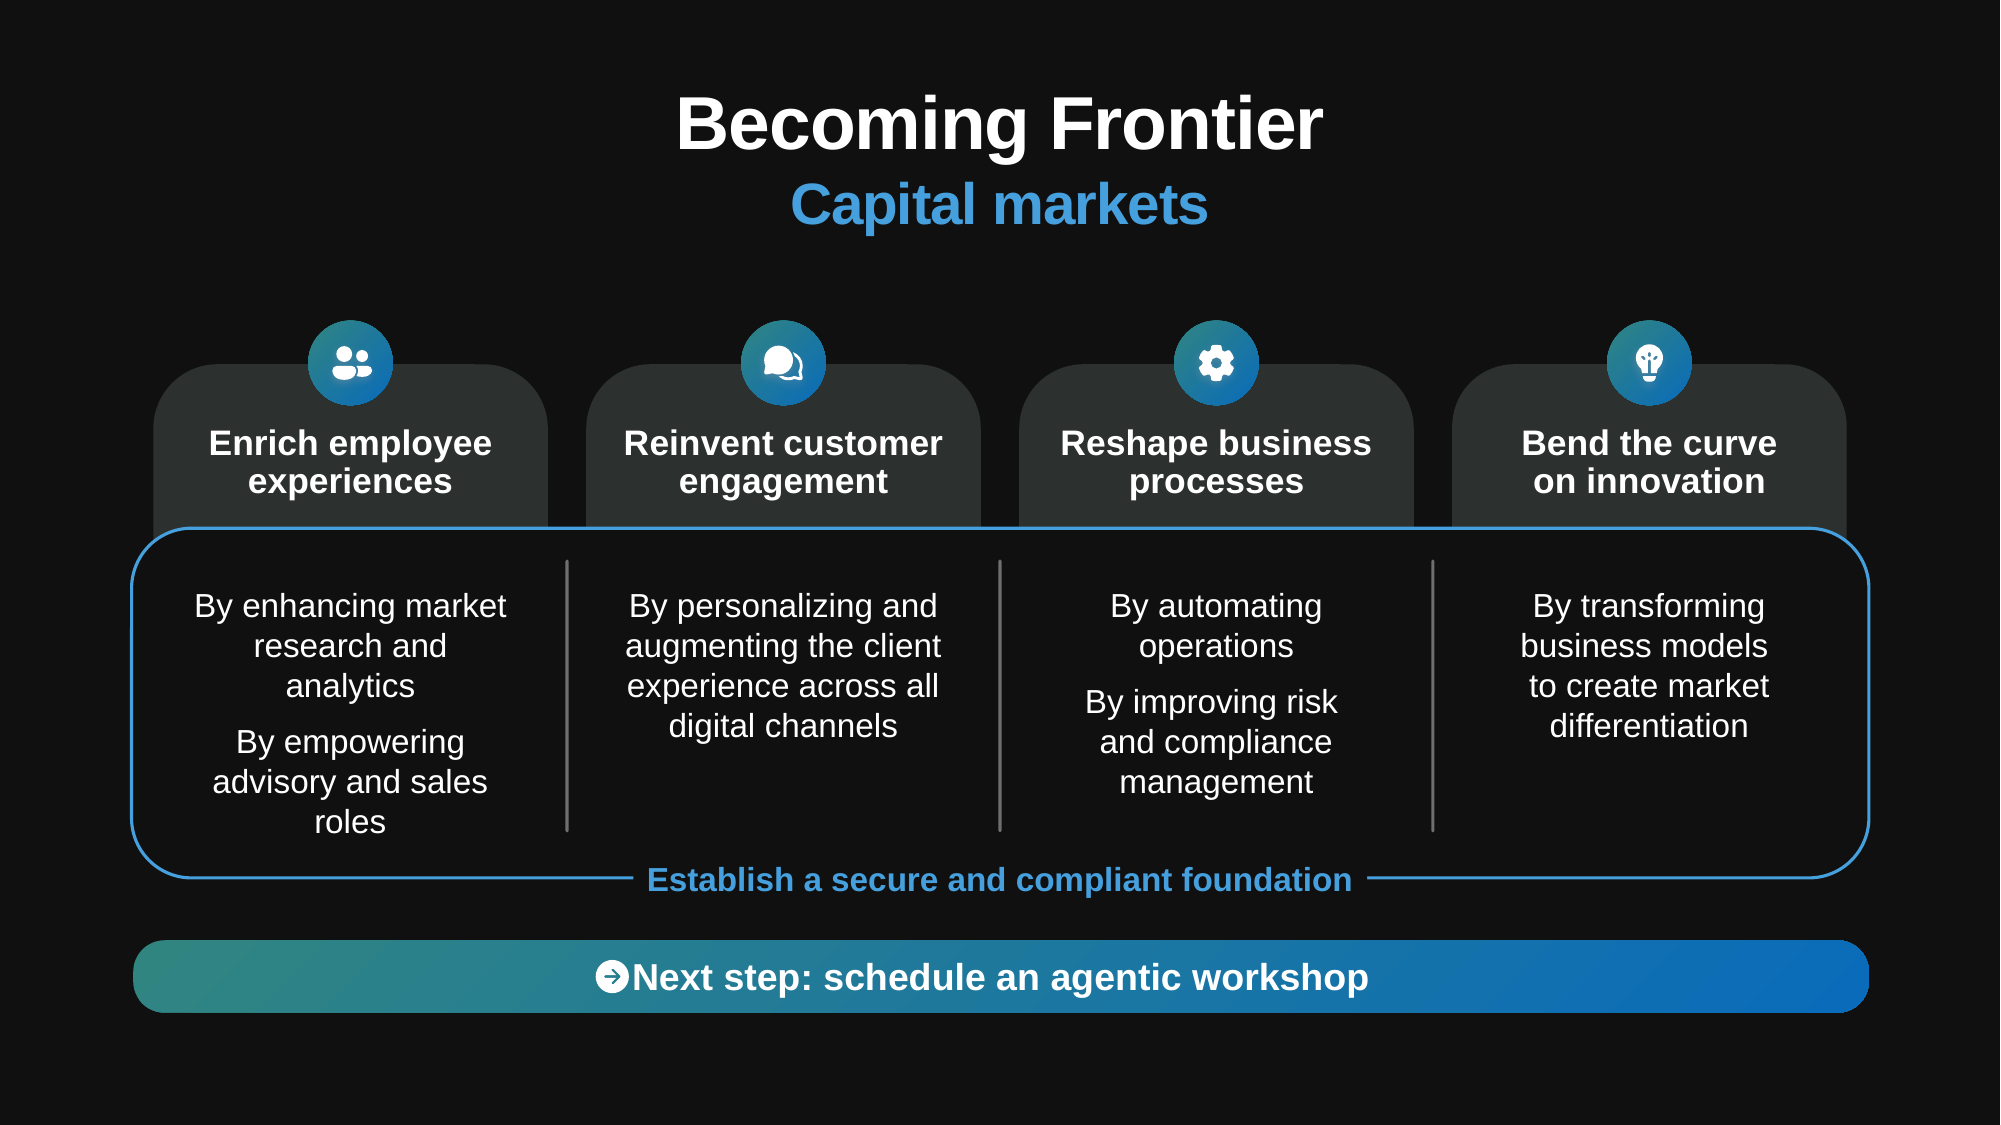

Becoming Frontier: Capital markets
Becoming Frontier
Capital markets

Enrich employee experiences
Reinvent customer engagement
Reshape business processes
Bend the curve
on innovation

By enhancing market research and analytics
By empowering advisory and sales roles
By personalizing and augmenting the client experience across all digital channels
By automating operations
By improving risk
and compliance management
By transforming business models
to create market differentiation
Establish a secure and compliant foundation
Next step: schedule an agentic workshop